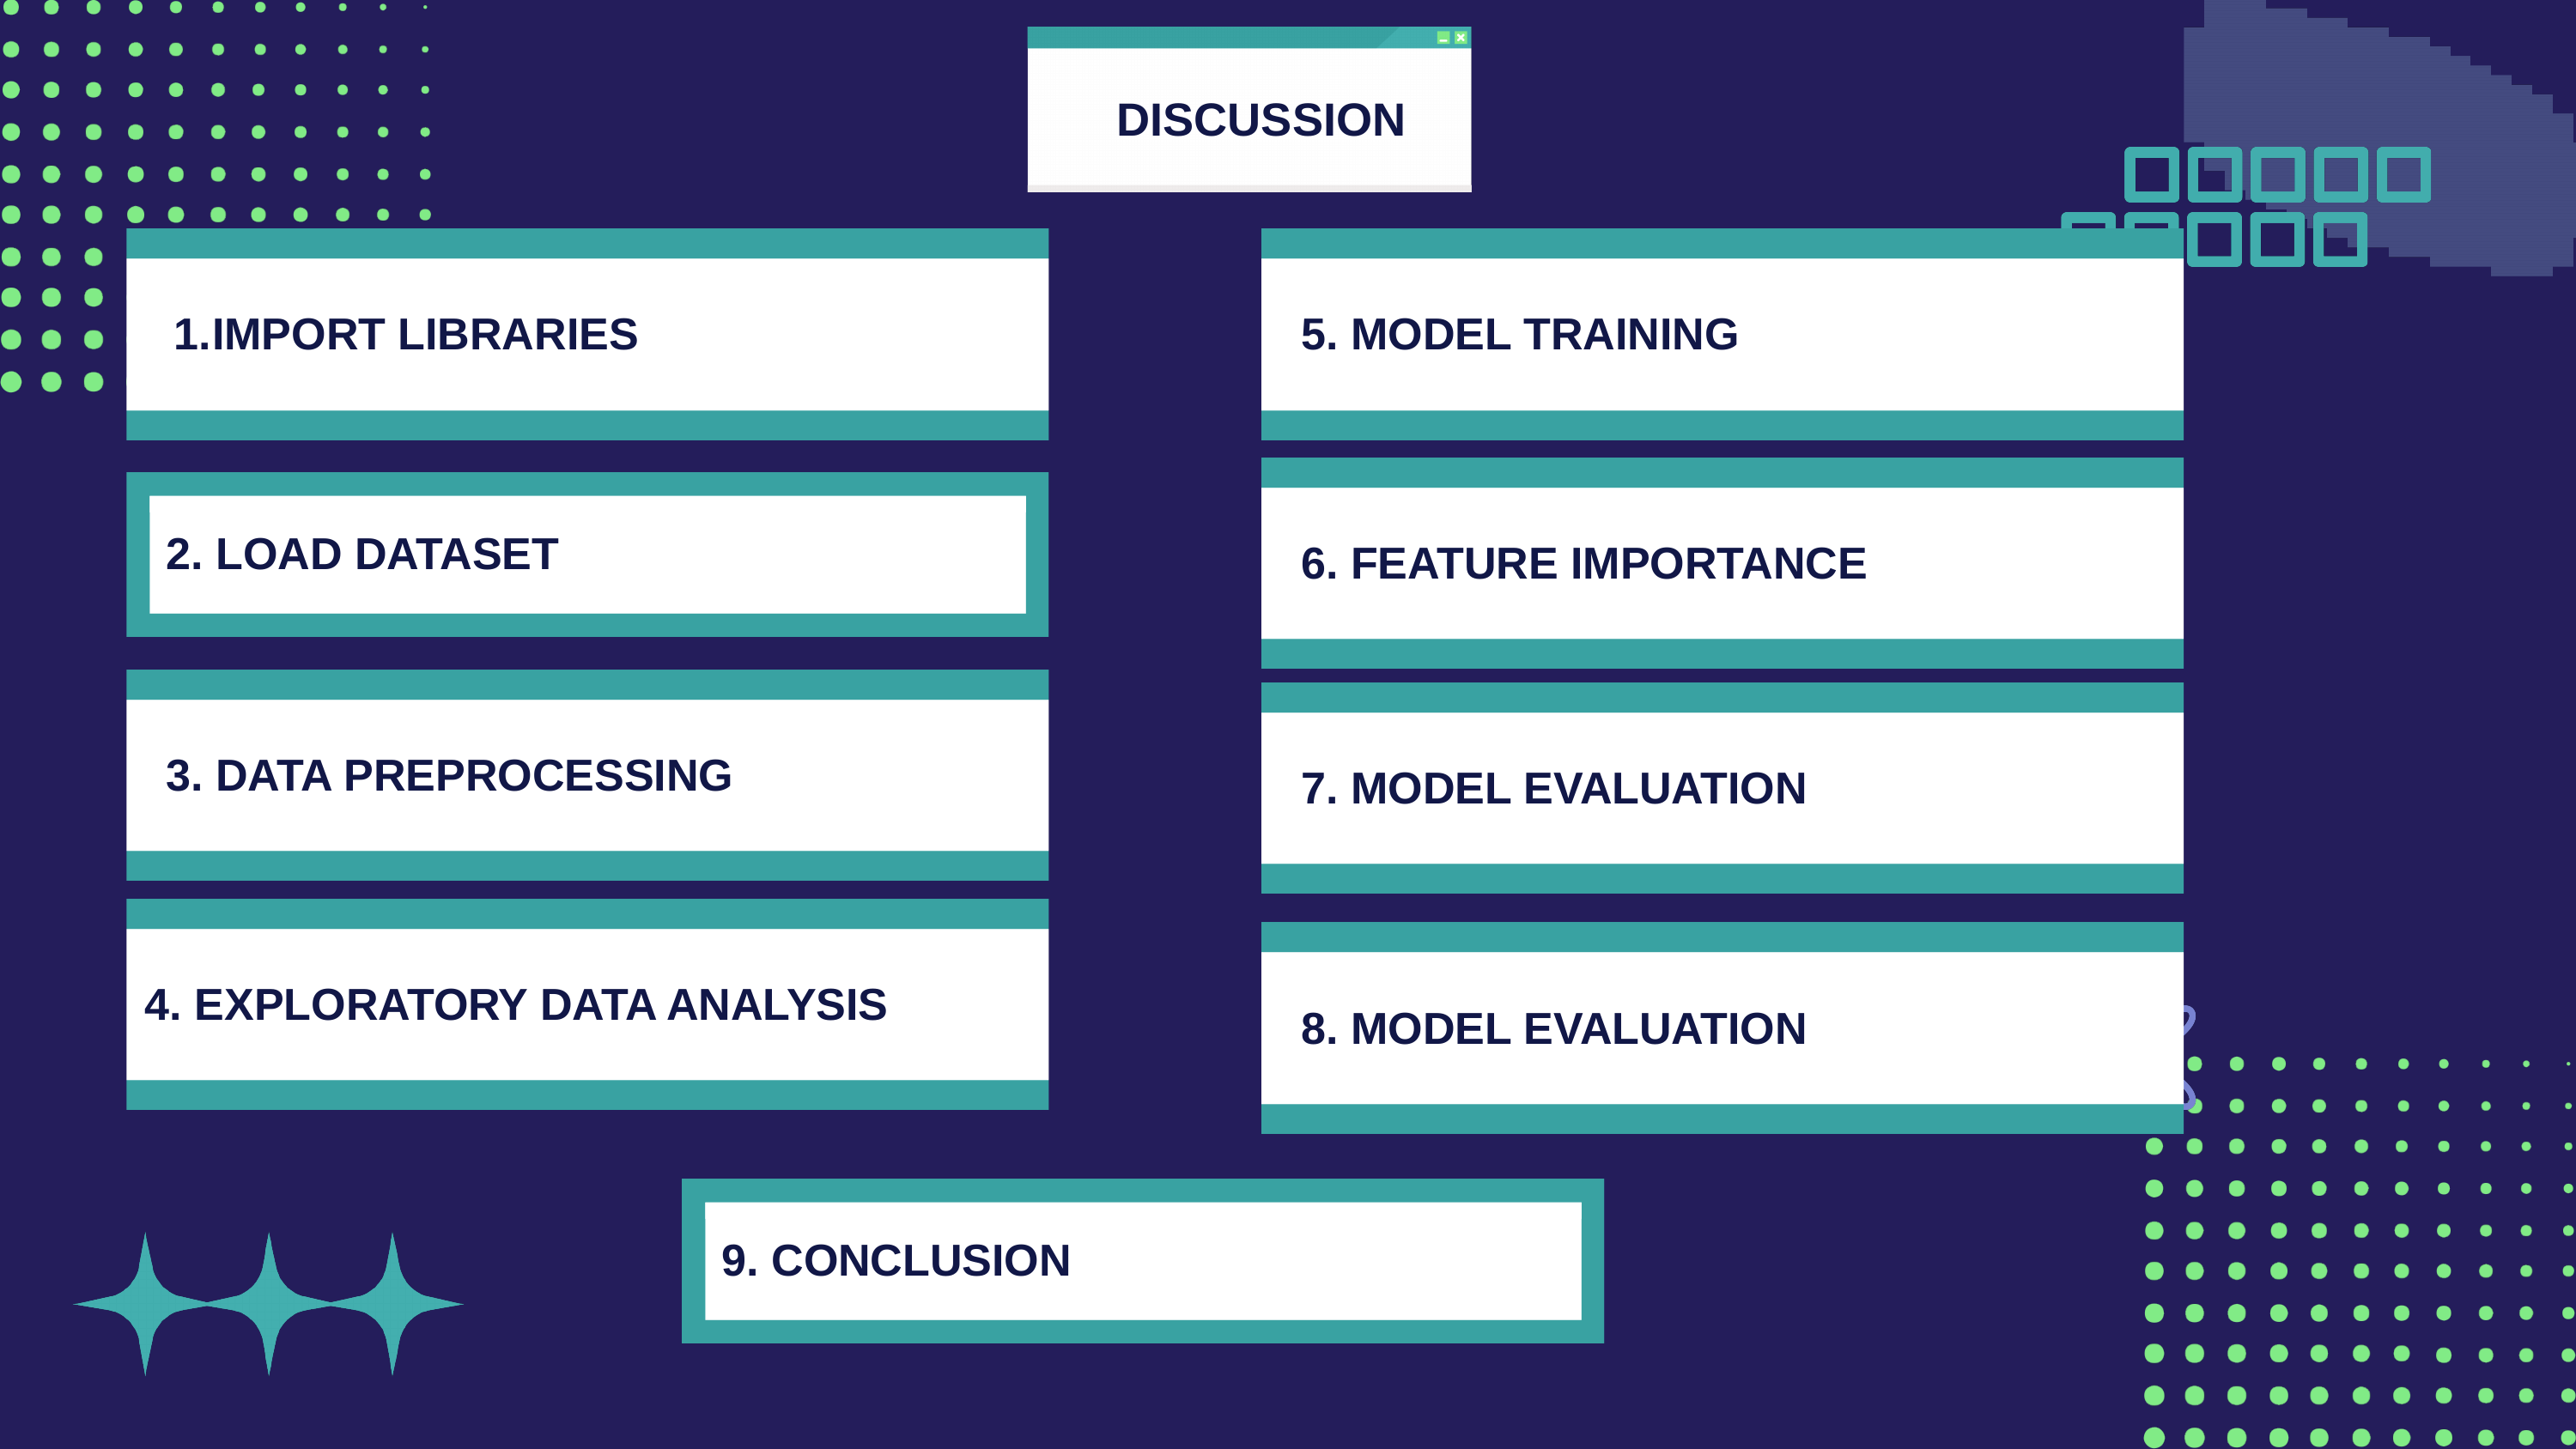

DISCUSSION

IMPORT LIBRARIES

5. MODEL TRAINING

2. LOAD DATASET
6. FEATURE IMPORTANCE

3. DATA PREPROCESSING

7. MODEL EVALUATION

4. EXPLORATORY DATA ANALYSIS
8. MODEL EVALUATION

9. CONCLUSION